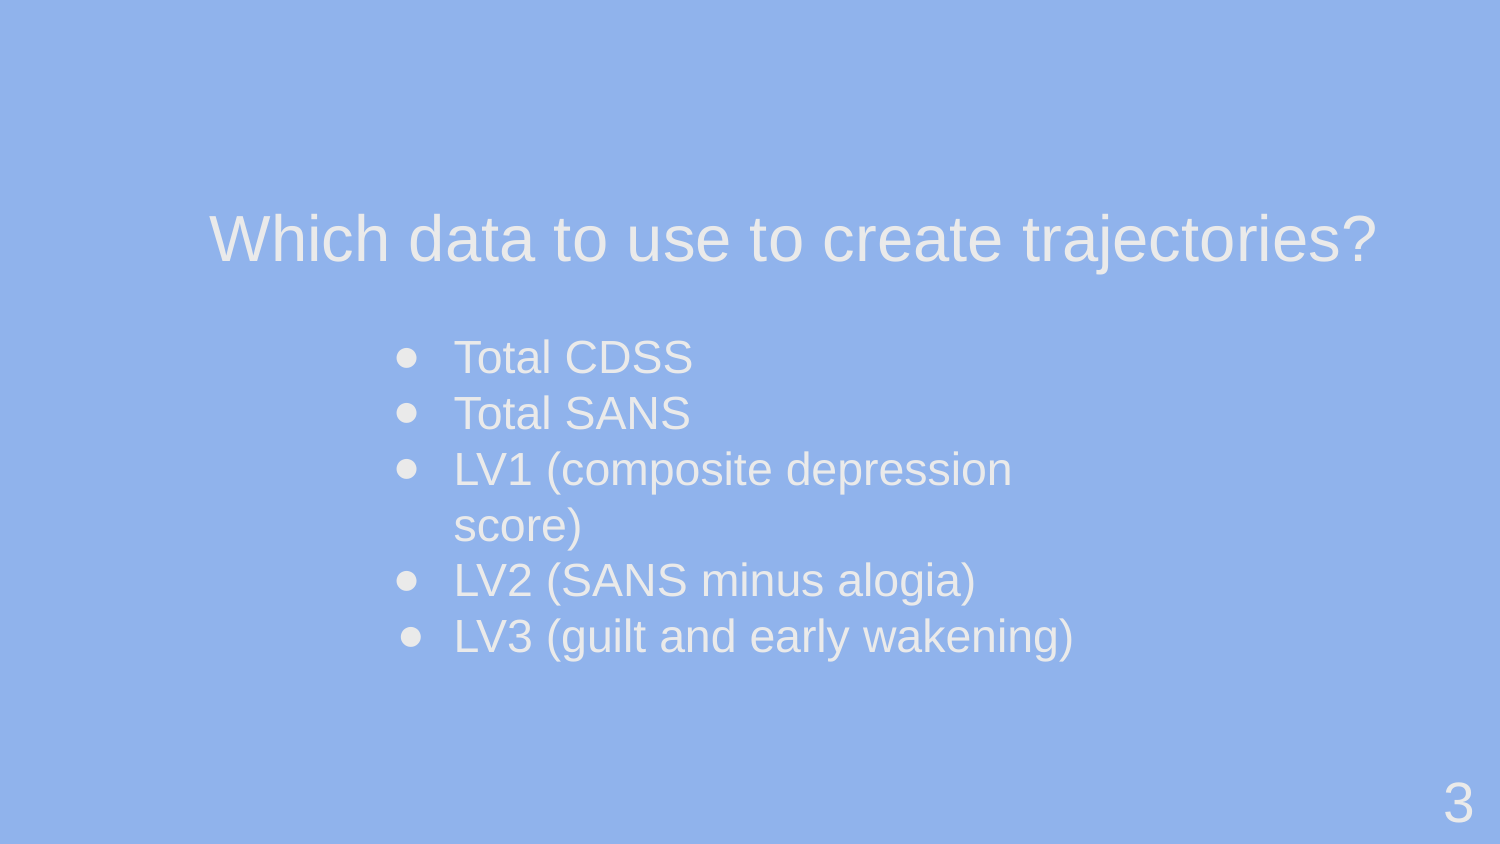

Which data to use to create trajectories?

Total CDSS
Total SANS
LV1 (composite depression score)
LV2 (SANS minus alogia)
LV3 (guilt and early wakening)
3